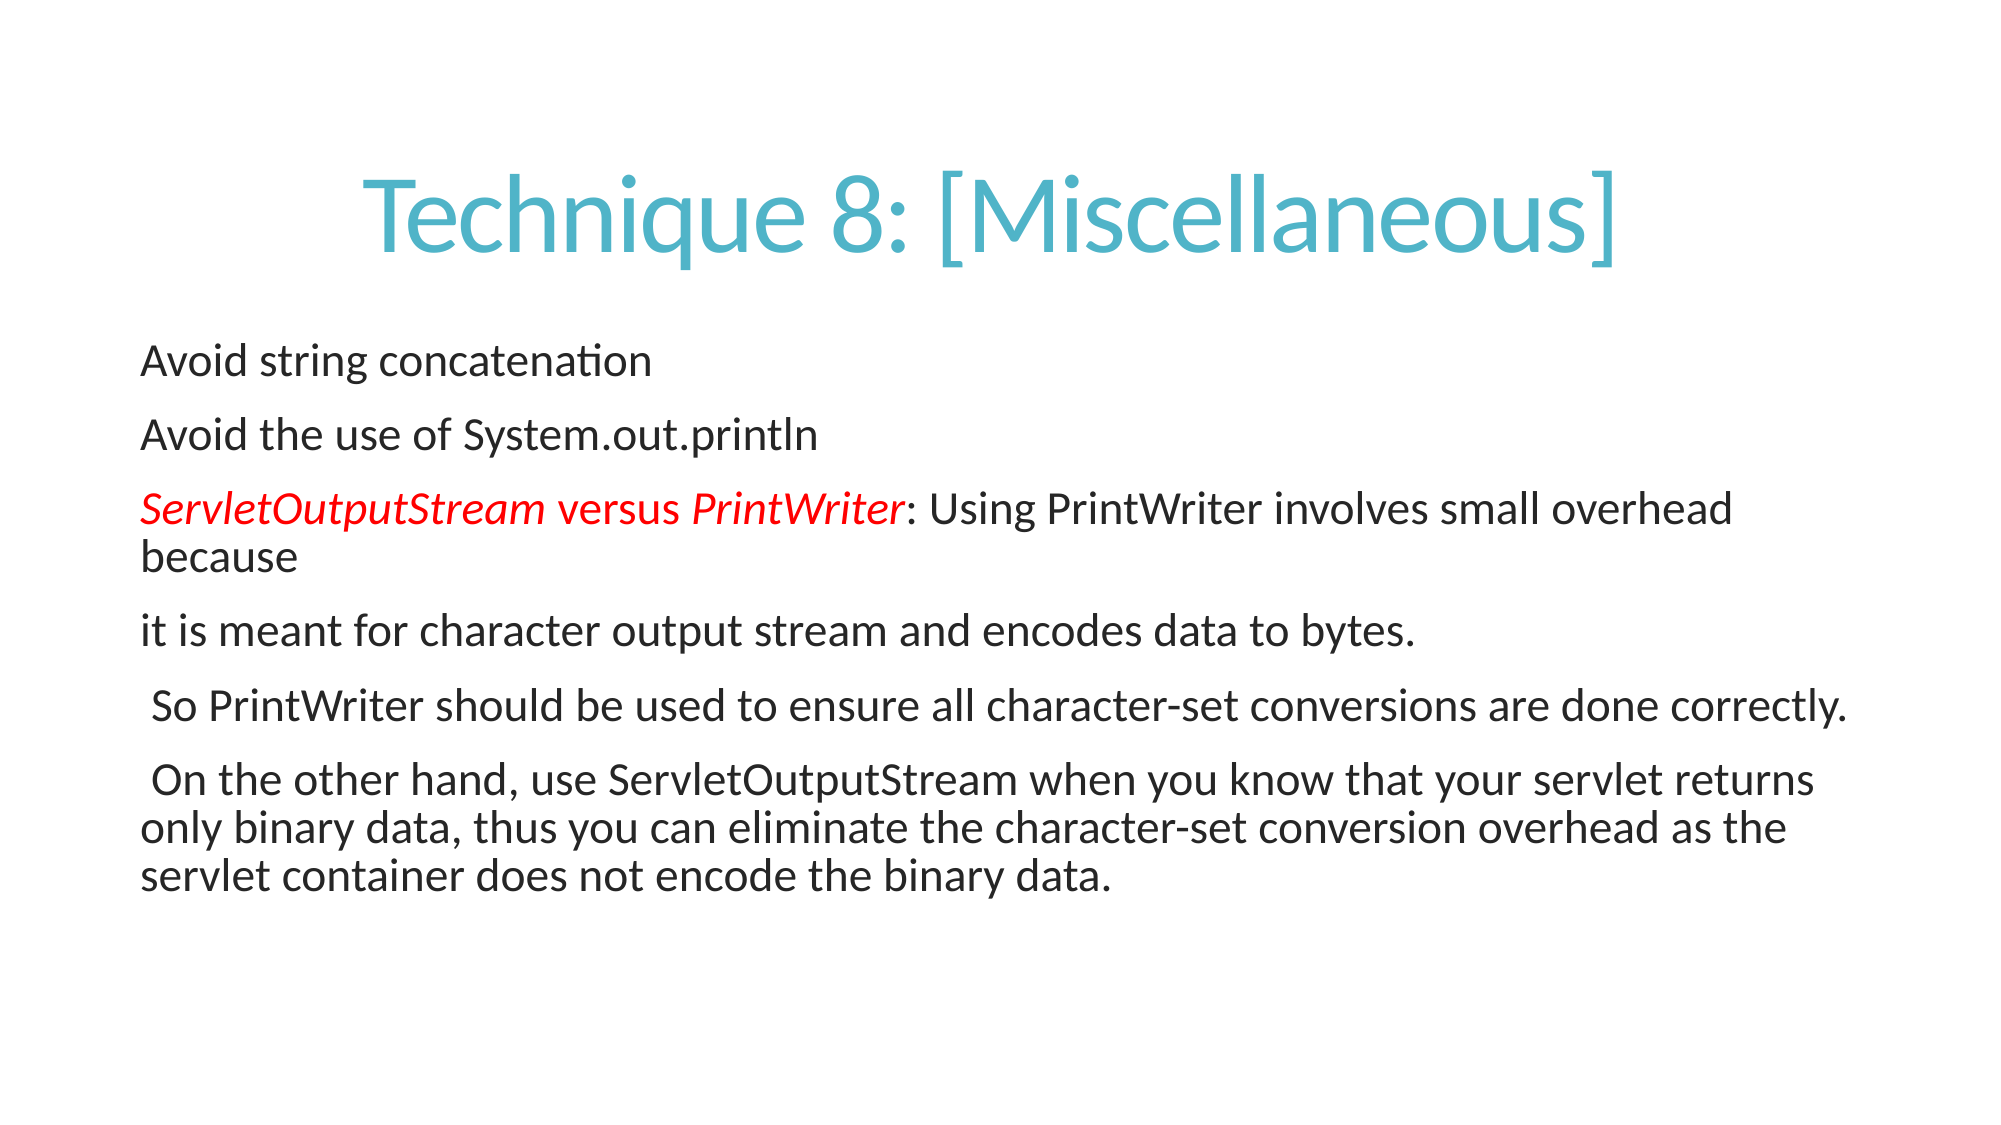

# Technique 8: [Miscellaneous]
Avoid string concatenation
Avoid the use of System.out.println
ServletOutputStream versus PrintWriter: Using PrintWriter involves small overhead because
it is meant for character output stream and encodes data to bytes.
 So PrintWriter should be used to ensure all character-set conversions are done correctly.
 On the other hand, use ServletOutputStream when you know that your servlet returns only binary data, thus you can eliminate the character-set conversion overhead as the servlet container does not encode the binary data.